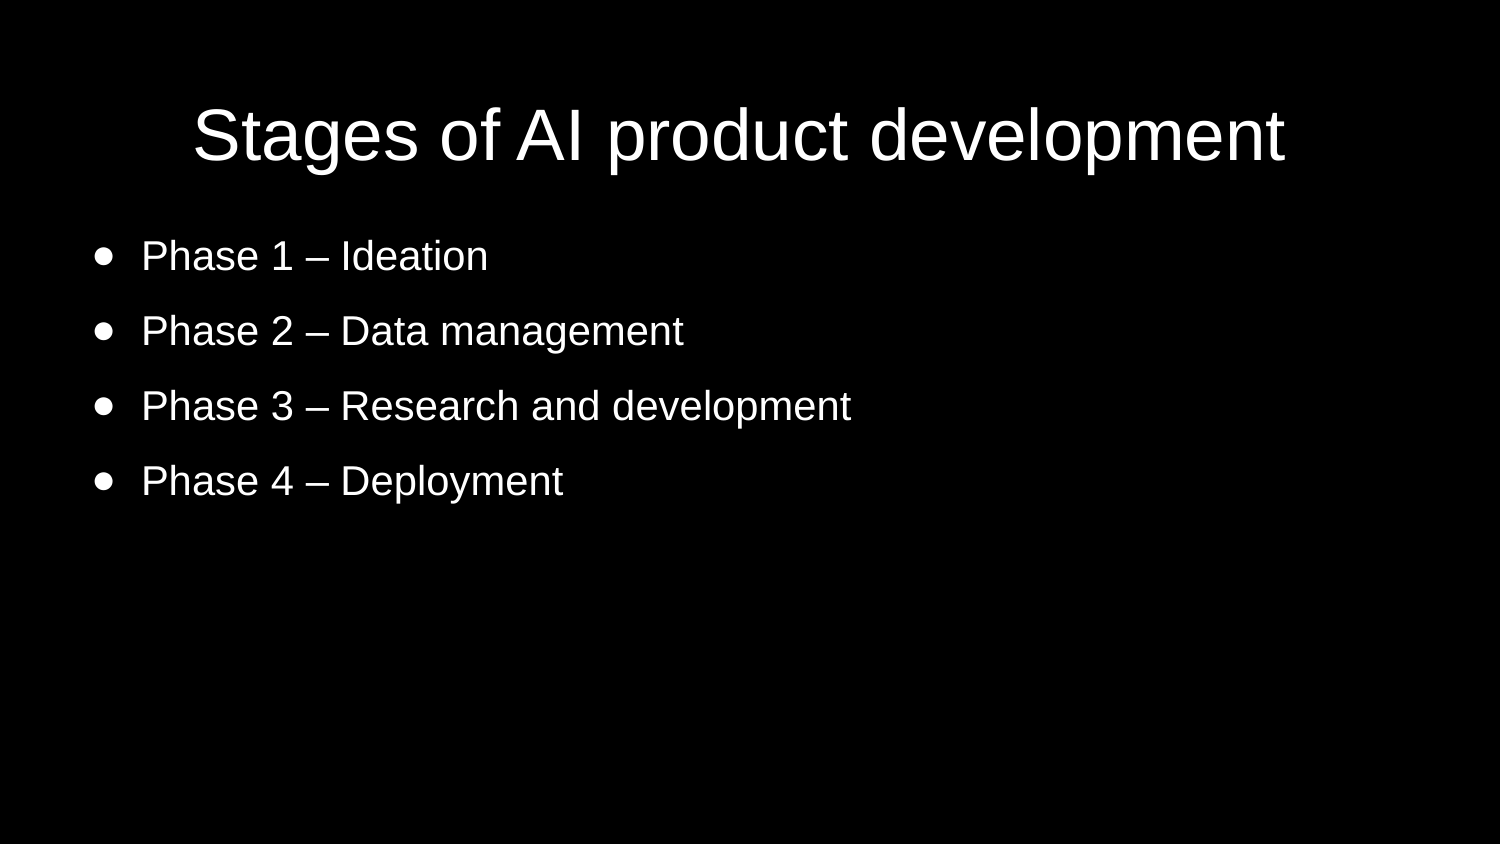

# Stages of AI product development
Phase 1 – Ideation
Phase 2 – Data management
Phase 3 – Research and development
Phase 4 – Deployment